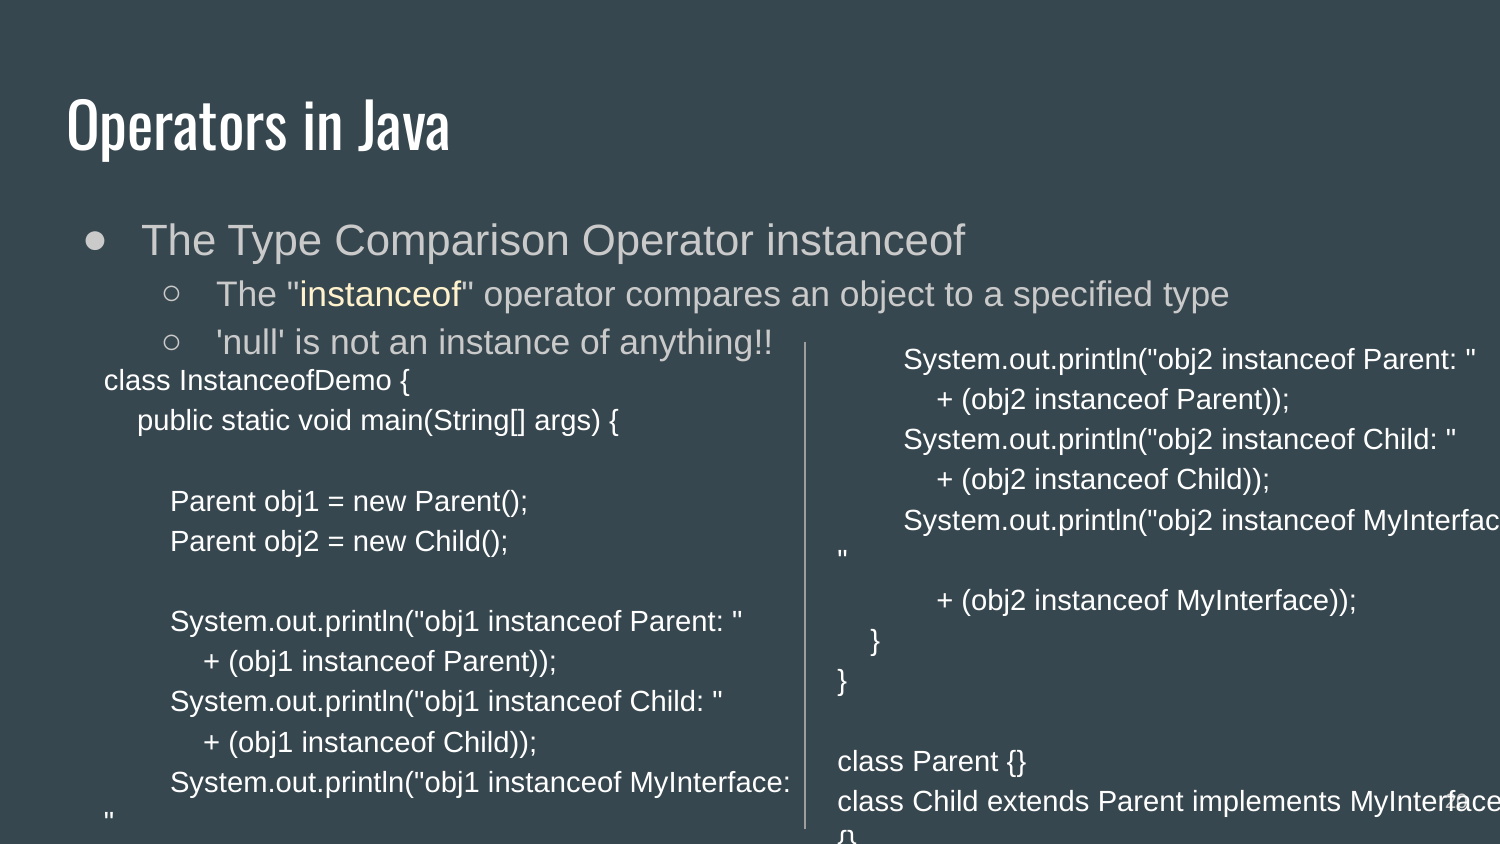

# Operators in Java
The Type Comparison Operator instanceof
The "instanceof" operator compares an object to a specified type
'null' is not an instance of anything!!
        System.out.println("obj2 instanceof Parent: "
            + (obj2 instanceof Parent));
        System.out.println("obj2 instanceof Child: "
            + (obj2 instanceof Child));
        System.out.println("obj2 instanceof MyInterface: "
            + (obj2 instanceof MyInterface));
    }
}

class Parent {}
class Child extends Parent implements MyInterface {}
interface MyInterface {}

class InstanceofDemo {
    public static void main(String[] args) {

        Parent obj1 = new Parent();
        Parent obj2 = new Child();

        System.out.println("obj1 instanceof Parent: "
            + (obj1 instanceof Parent));
        System.out.println("obj1 instanceof Child: "
            + (obj1 instanceof Child));
        System.out.println("obj1 instanceof MyInterface: "
            + (obj1 instanceof MyInterface));
20